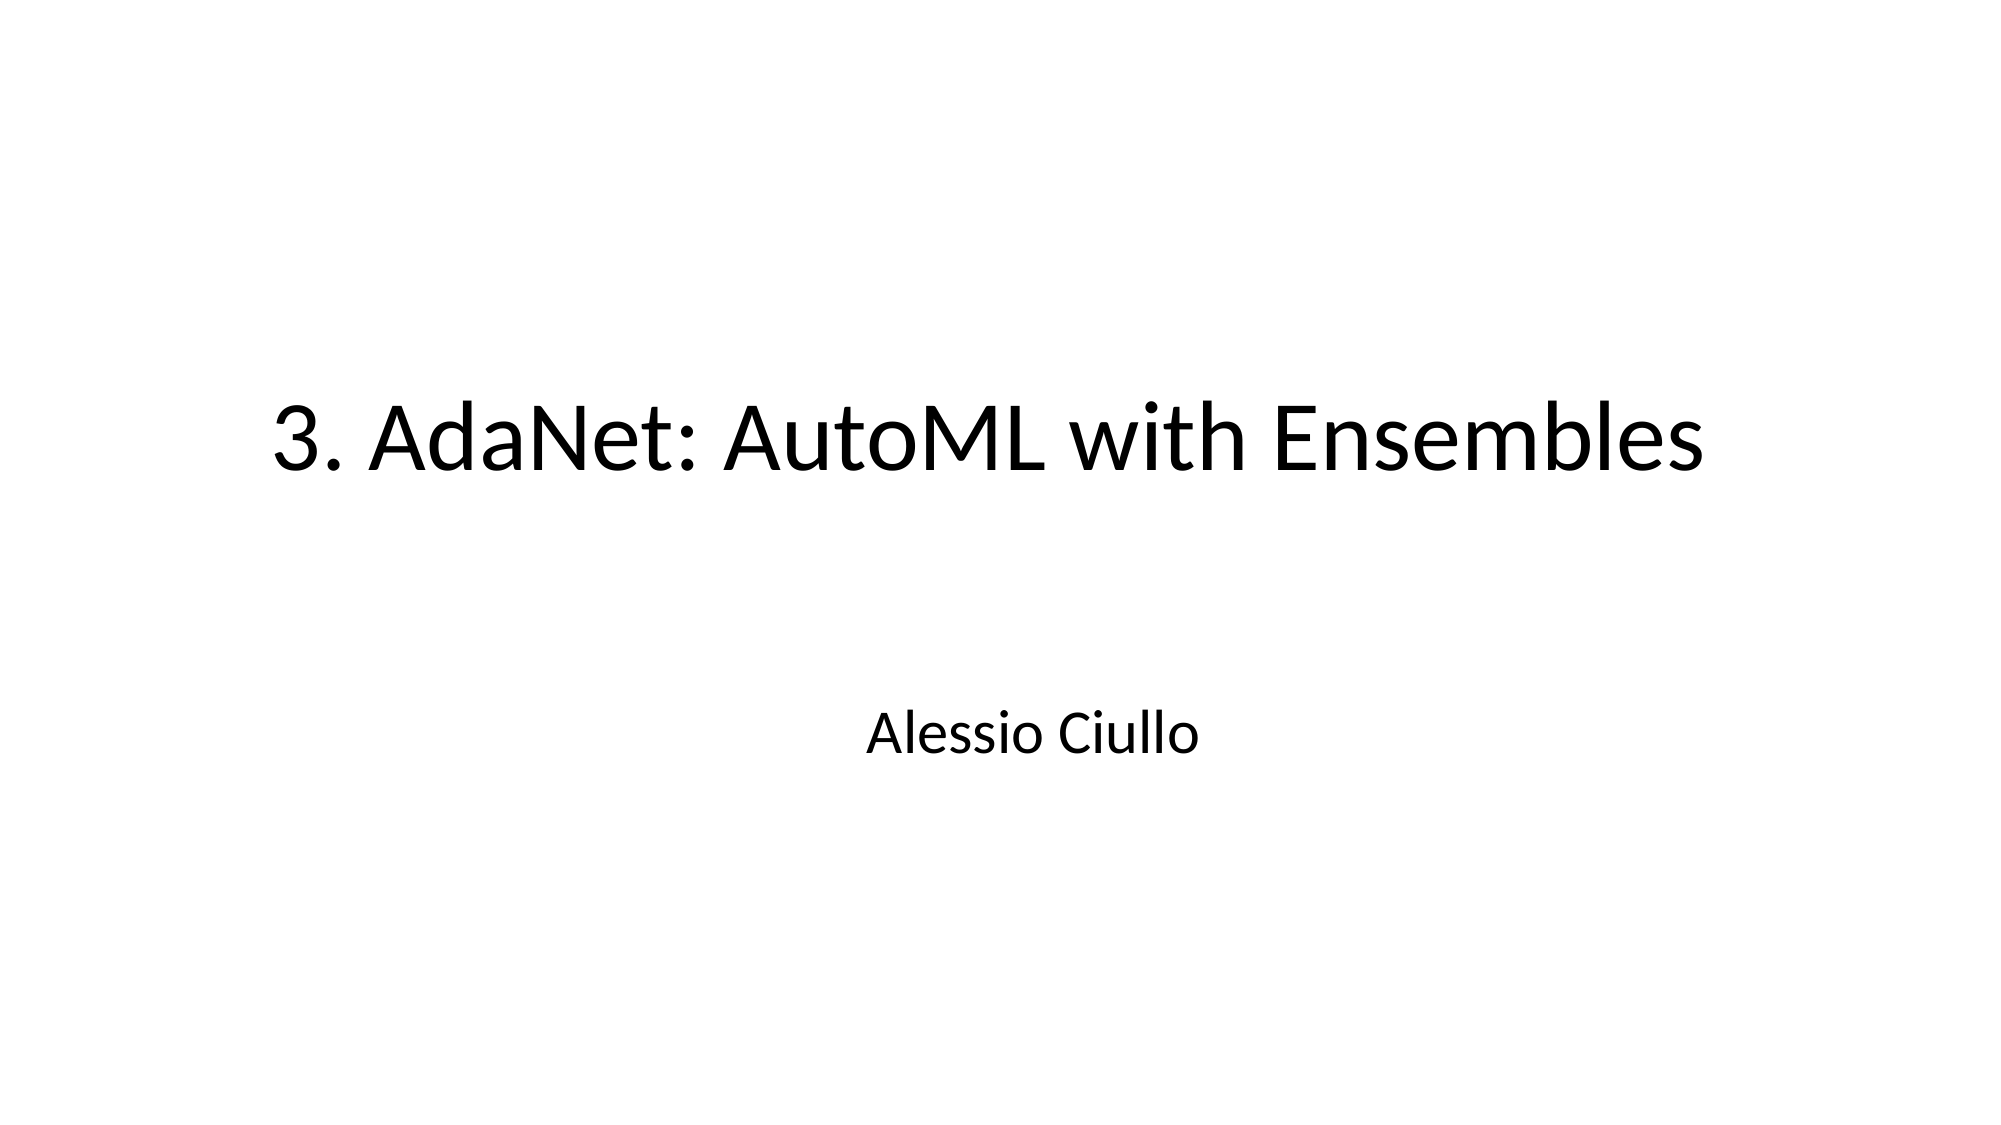

Alessio Ciullo
# 3. AdaNet: AutoML with Ensembles